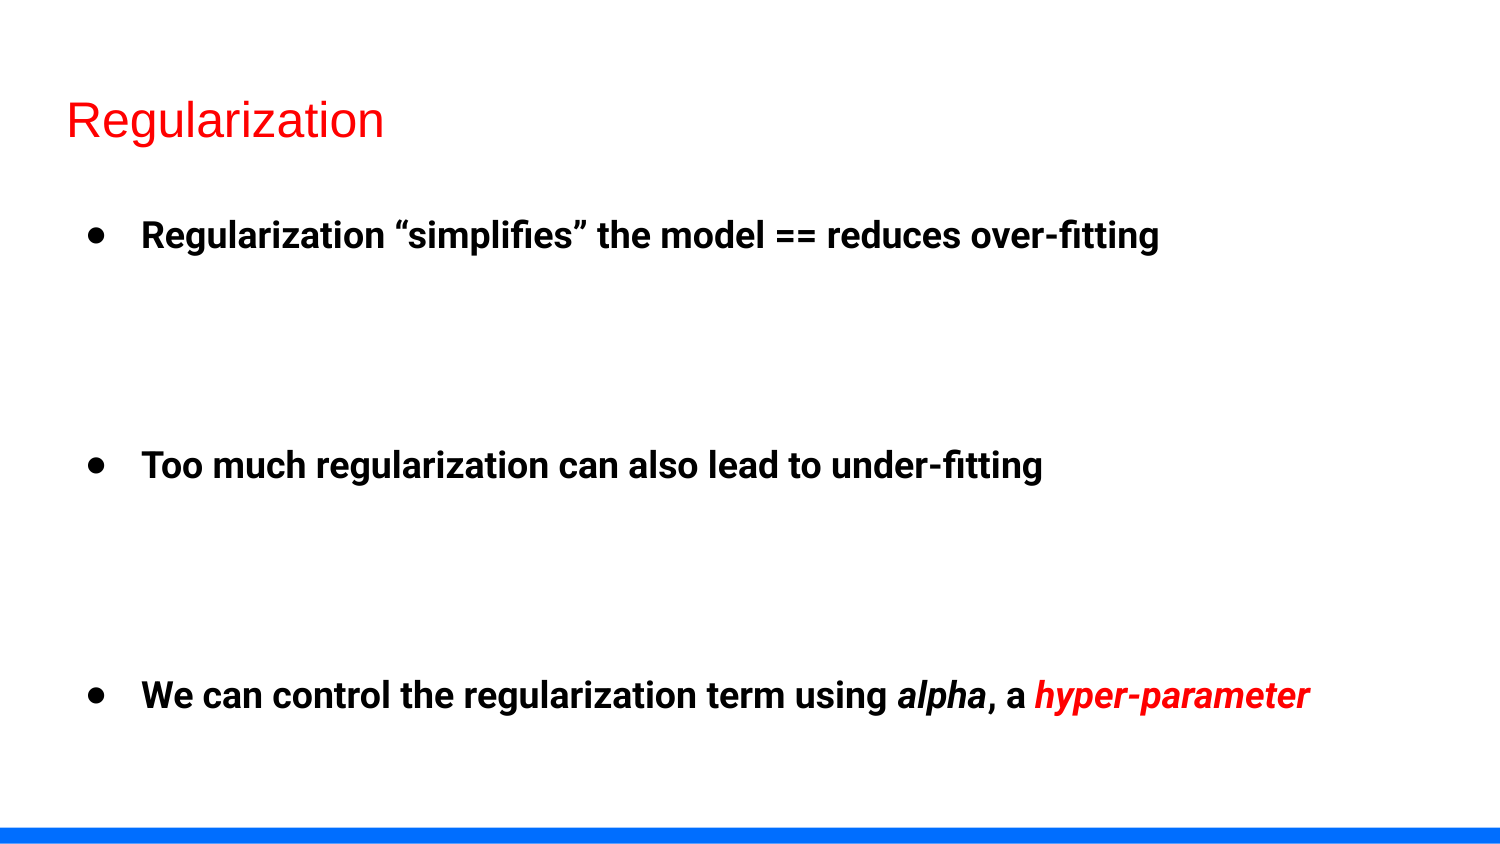

# Regularization
Regularization “simplifies” the model == reduces over-fitting

Too much regularization can also lead to under-fitting

We can control the regularization term using alpha, a hyper-parameter